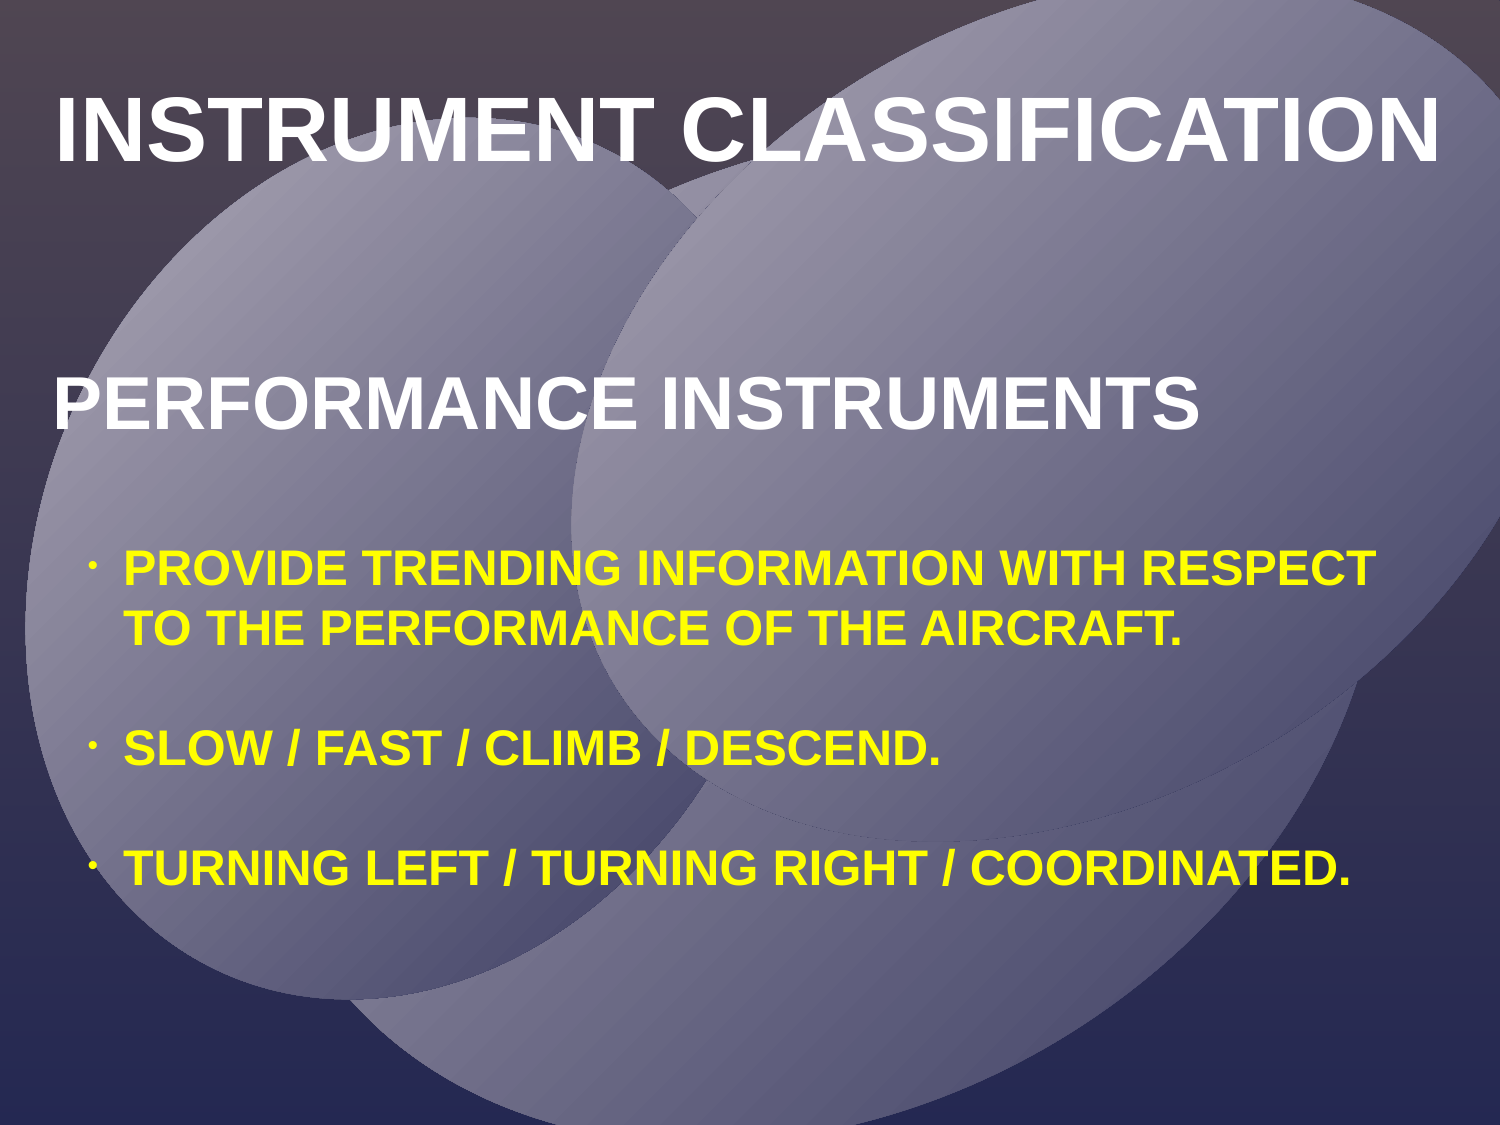

INSTRUMENT CLASSIFICATION
PERFORMANCE INSTRUMENTS

PROVIDE TRENDING INFORMATION WITH RESPECT TO THE PERFORMANCE OF THE AIRCRAFT.

SLOW / FAST / CLIMB / DESCEND.

TURNING LEFT / TURNING RIGHT / COORDINATED.